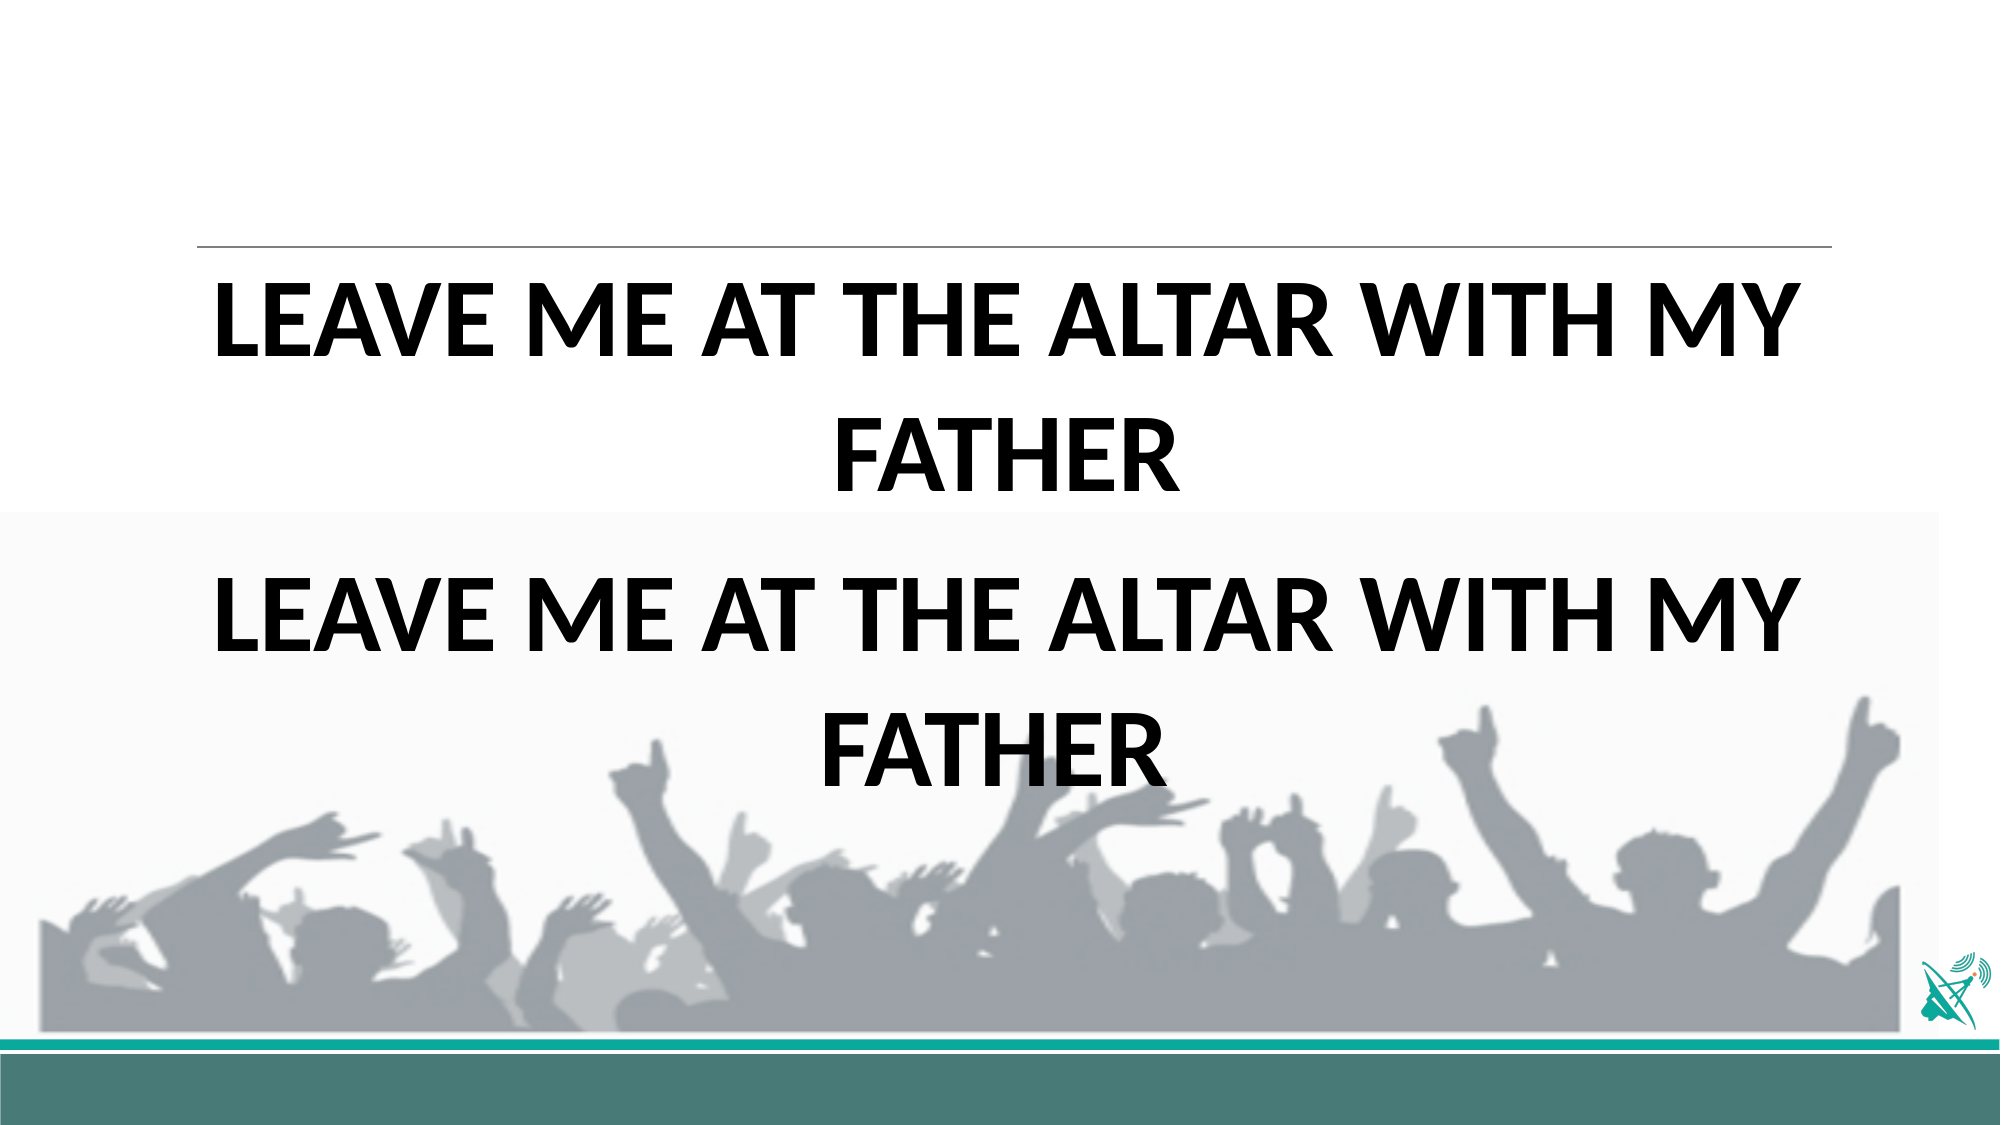

#
LEAVE ME AT THE ALTAR WITH MY FATHER
LEAVE ME AT THE ALTAR WITH MY FATHER